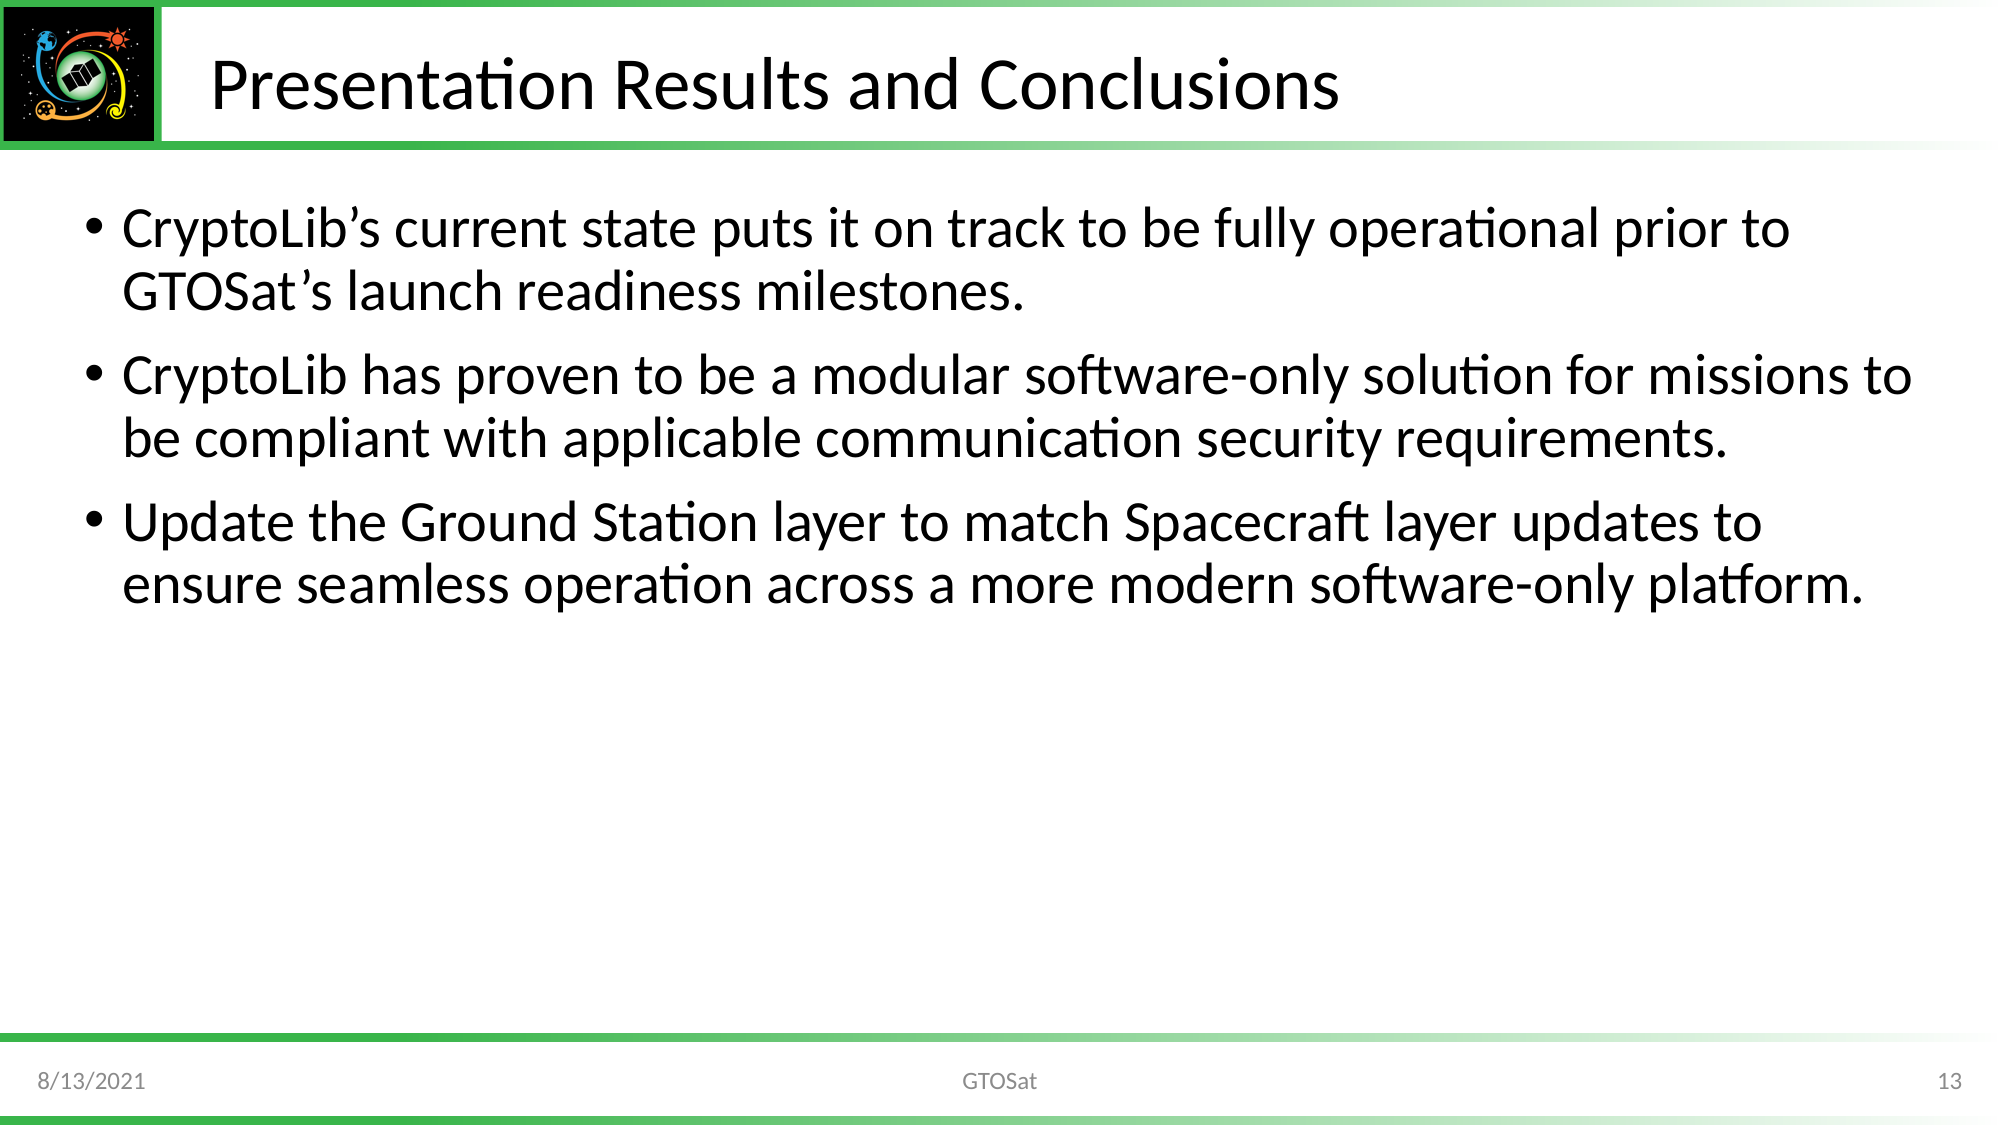

# Presentation Results and Conclusions
CryptoLib’s current state puts it on track to be fully operational prior to GTOSat’s launch readiness milestones.
CryptoLib has proven to be a modular software-only solution for missions to be compliant with applicable communication security requirements.
Update the Ground Station layer to match Spacecraft layer updates to ensure seamless operation across a more modern software-only platform.
8/13/2021
13
GTOSat